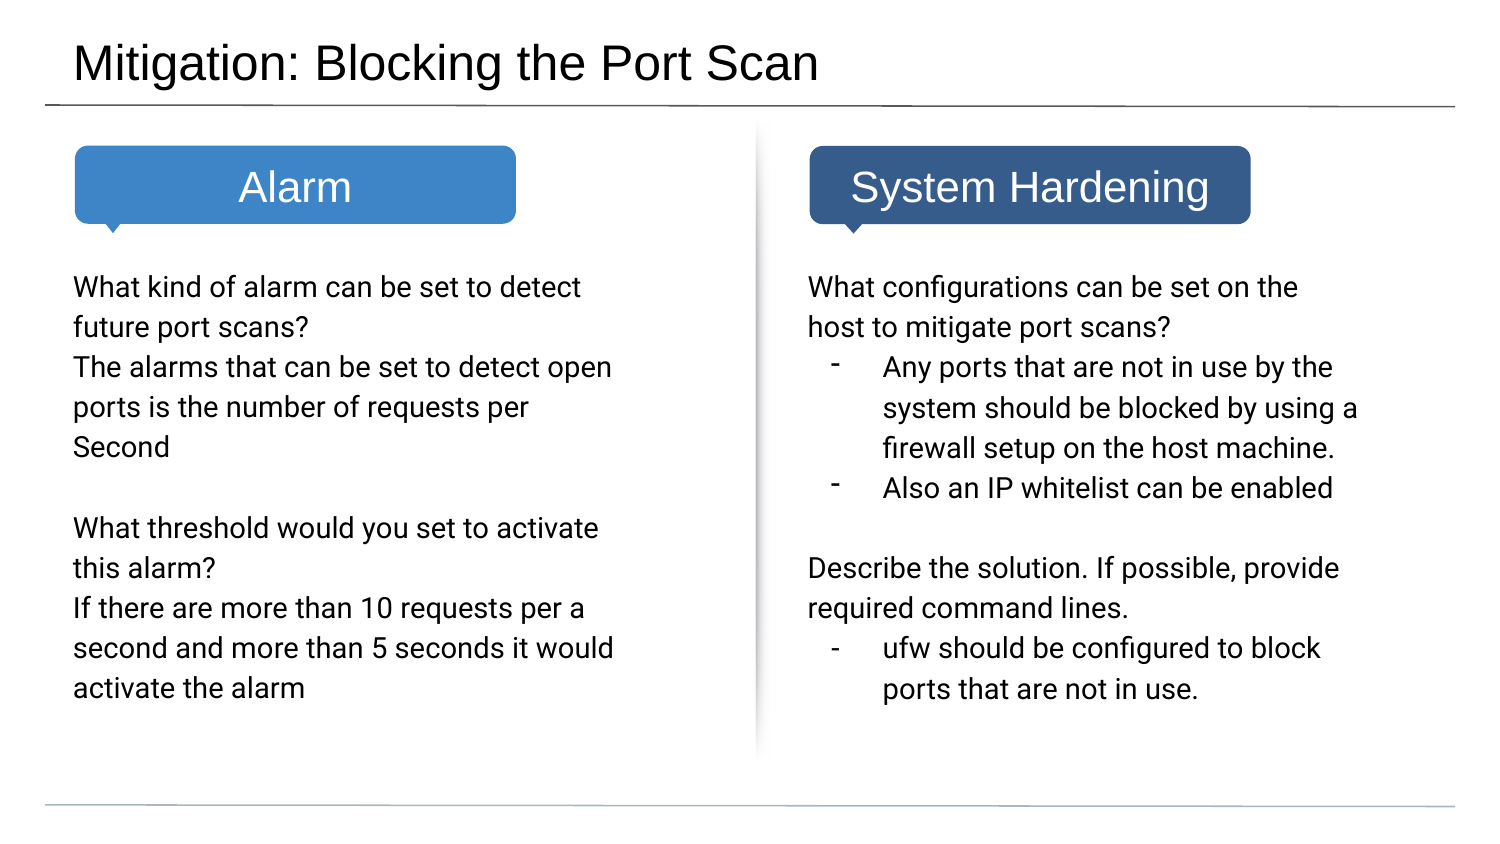

# Mitigation: Blocking the Port Scan
What kind of alarm can be set to detect future port scans?
The alarms that can be set to detect open ports is the number of requests per Second

What threshold would you set to activate this alarm?
If there are more than 10 requests per a second and more than 5 seconds it would activate the alarm
What configurations can be set on the host to mitigate port scans?
Any ports that are not in use by the system should be blocked by using a firewall setup on the host machine.
Also an IP whitelist can be enabled

Describe the solution. If possible, provide required command lines.
ufw should be configured to block ports that are not in use.